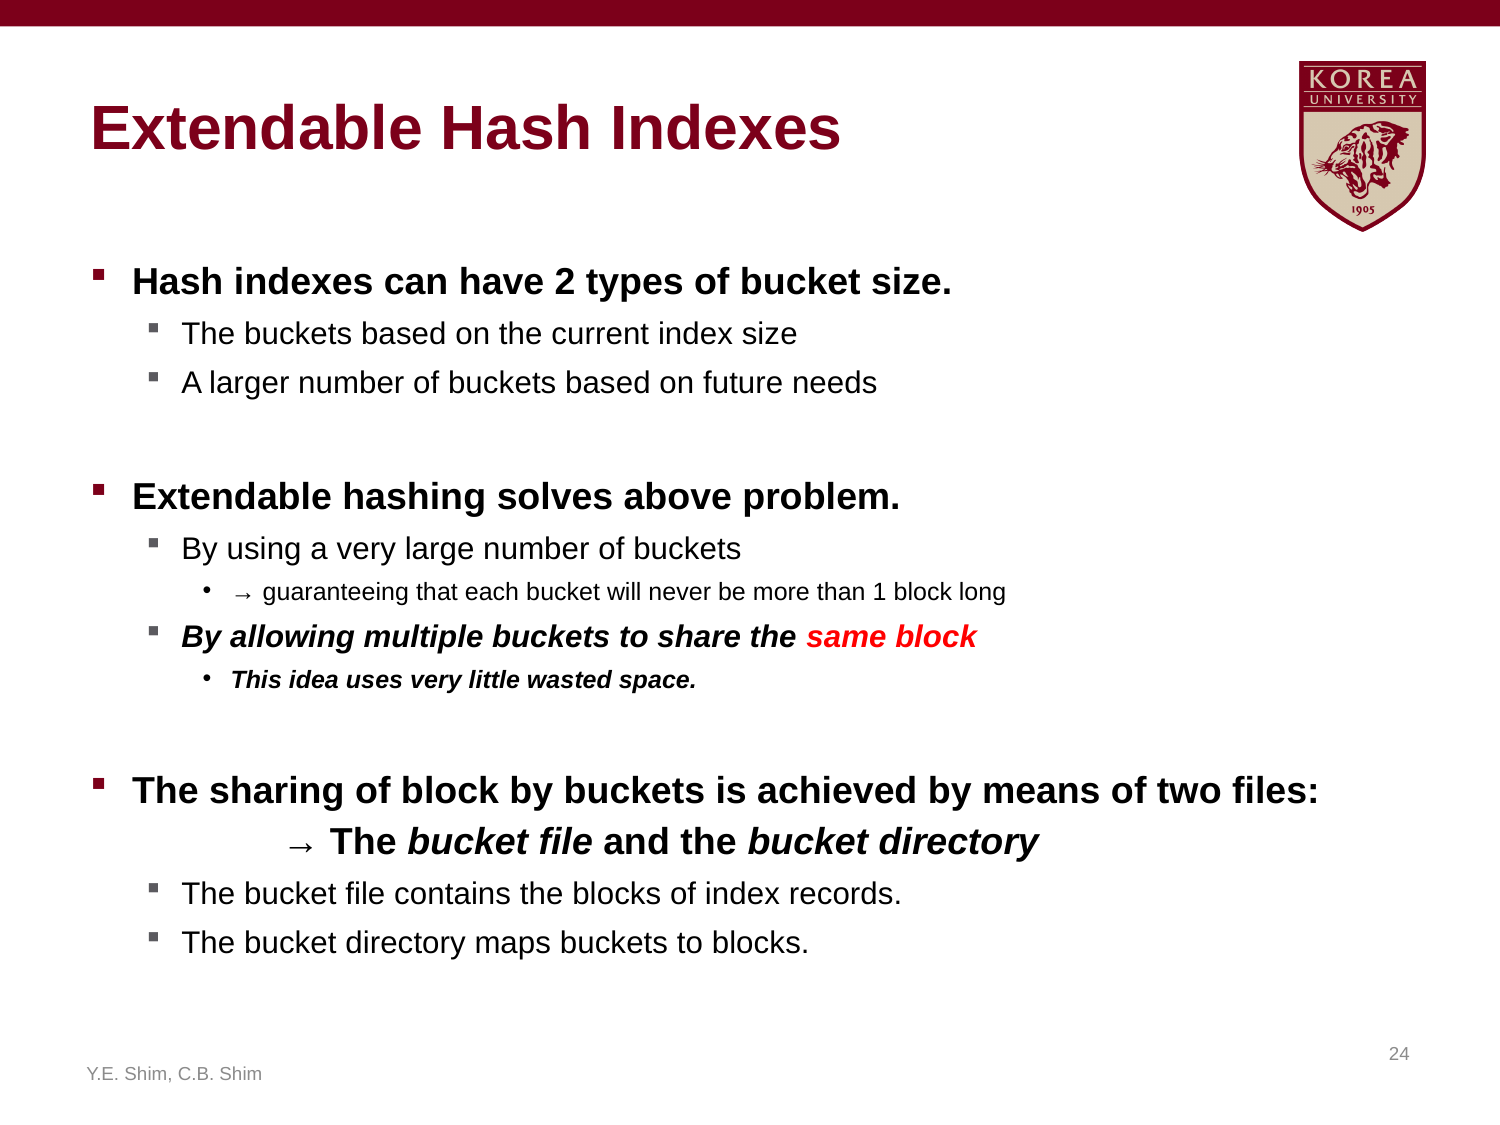

# Extendable Hash Indexes
Hash indexes can have 2 types of bucket size.
The buckets based on the current index size
A larger number of buckets based on future needs

Extendable hashing solves above problem.
By using a very large number of buckets
→ guaranteeing that each bucket will never be more than 1 block long
By allowing multiple buckets to share the same block
This idea uses very little wasted space.

The sharing of block by buckets is achieved by means of two files:
	→ The bucket file and the bucket directory
The bucket file contains the blocks of index records.
The bucket directory maps buckets to blocks.

24